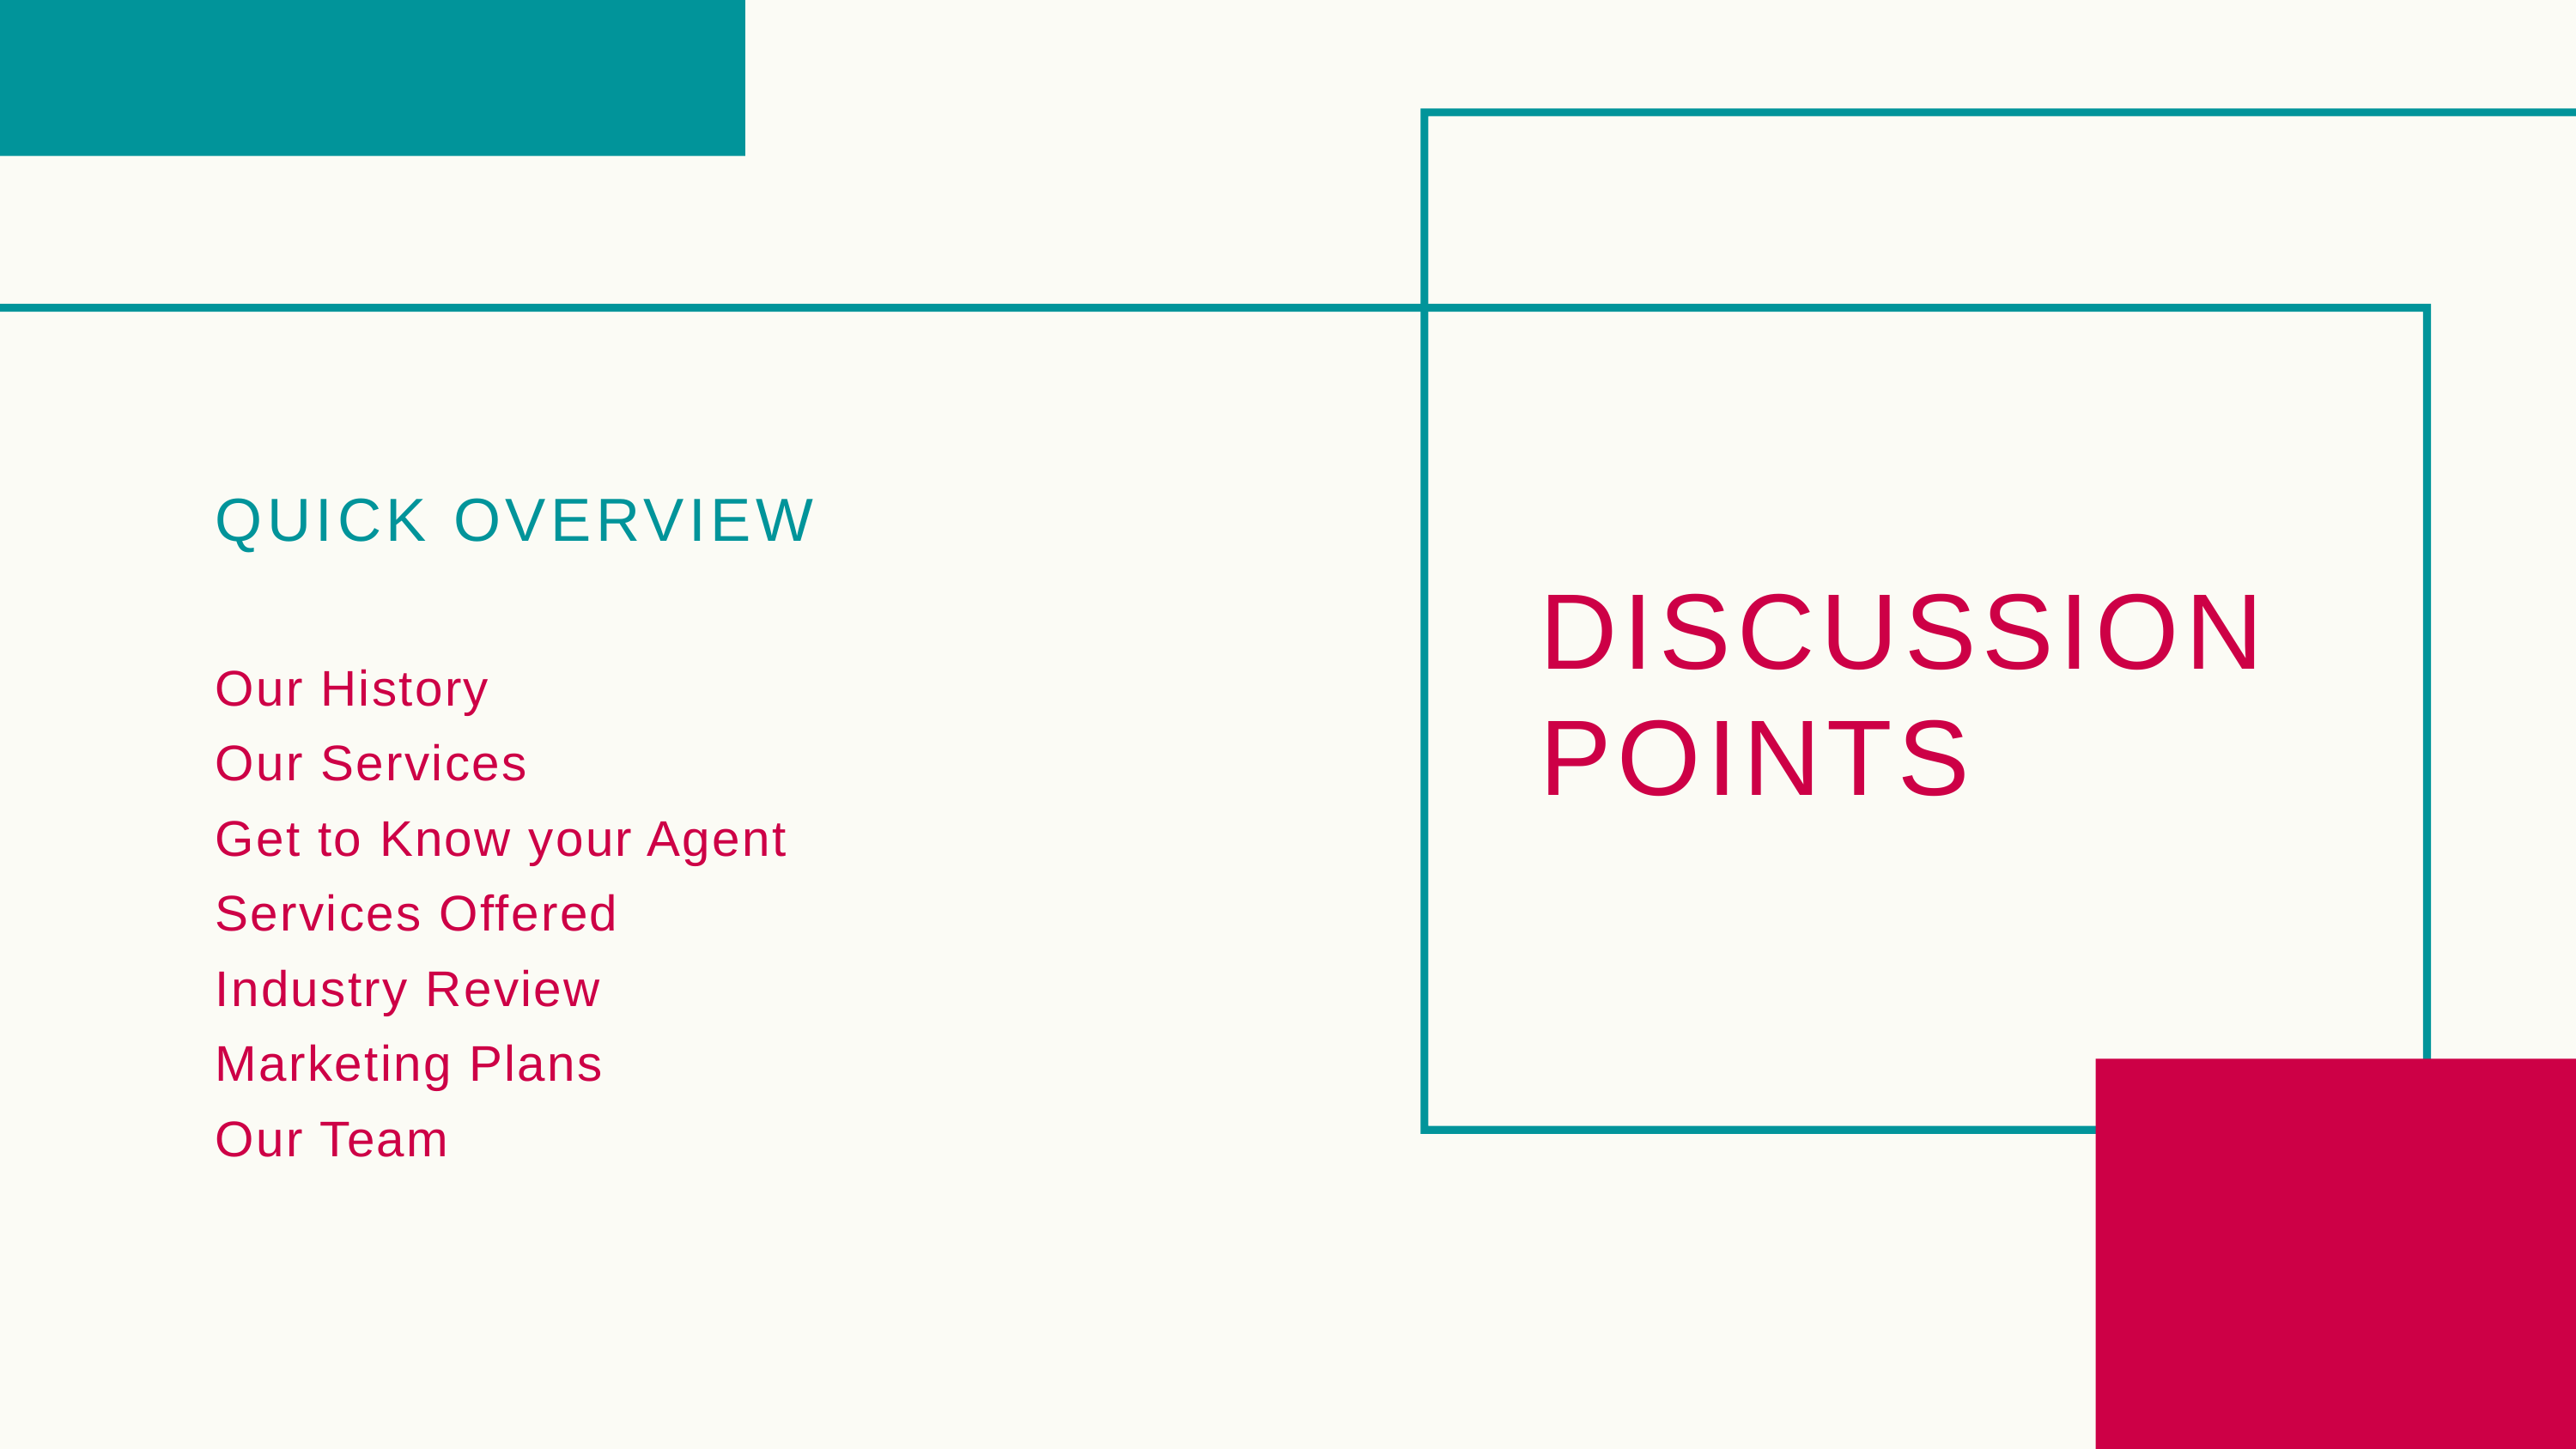

QUICK OVERVIEW
Our History
Our Services
Get to Know your Agent
Services Offered
Industry Review
Marketing Plans
Our Team
DISCUSSION POINTS